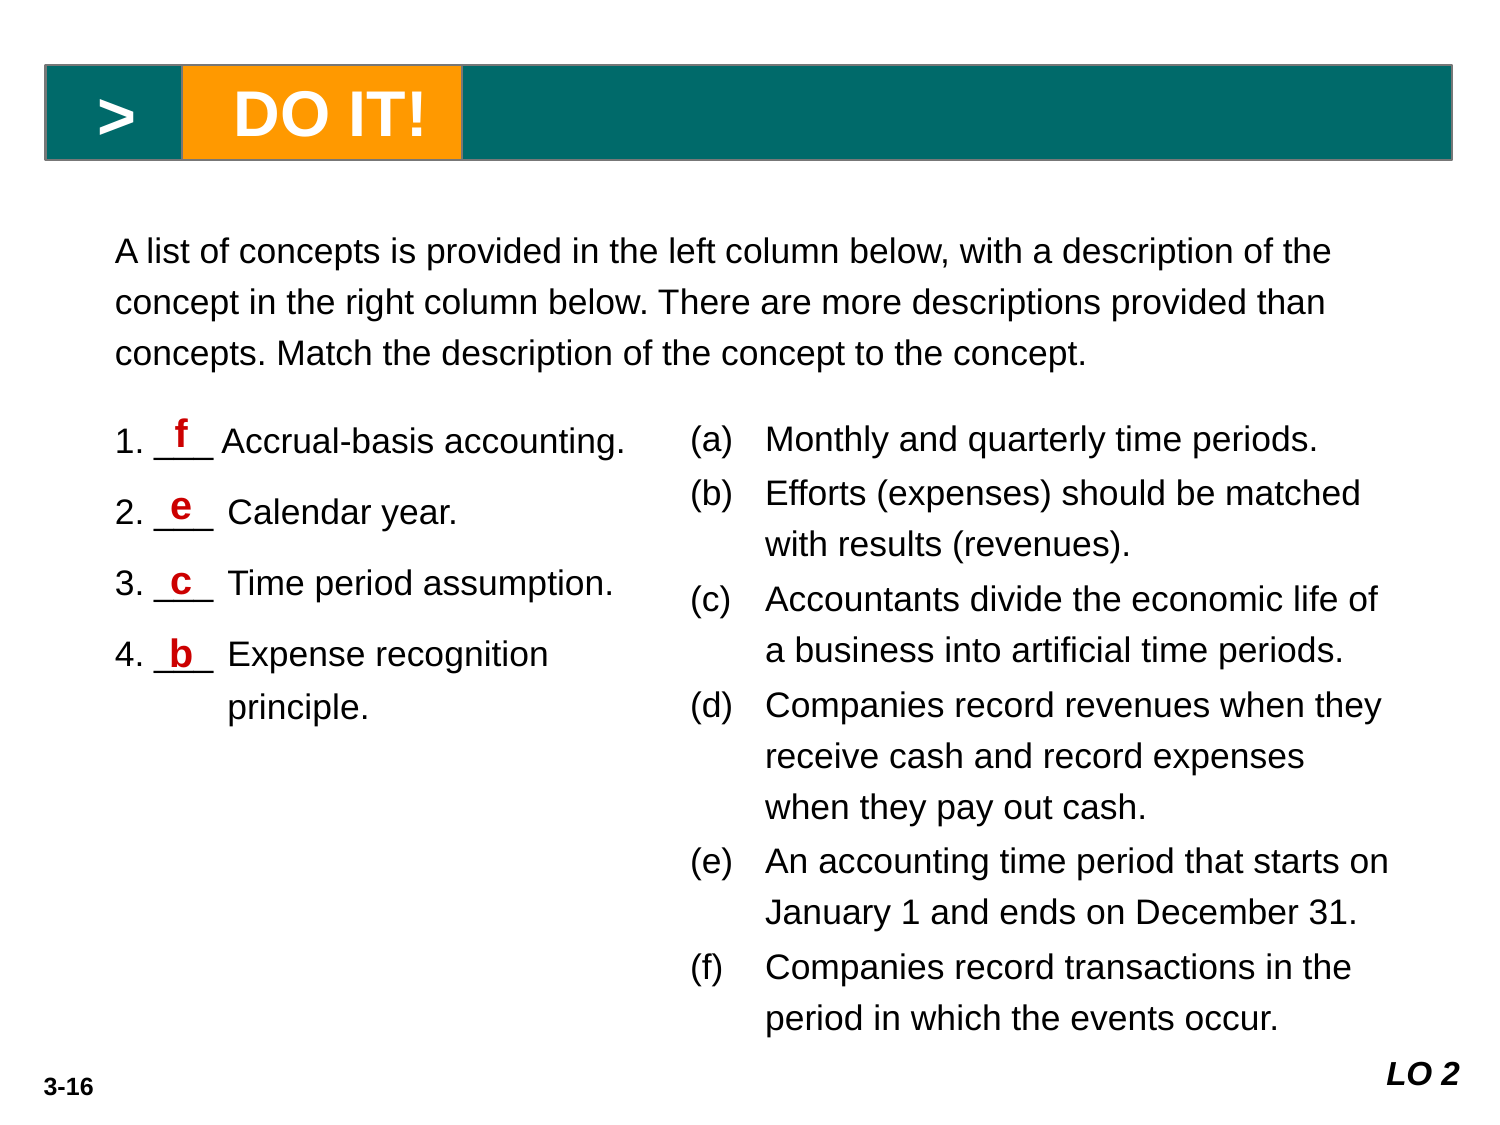

>
DO IT!
A list of concepts is provided in the left column below, with a description of the concept in the right column below. There are more descriptions provided than concepts. Match the description of the concept to the concept.
1. ___ Accrual-basis accounting.
2. ___	Calendar year.
3. ___	Time period assumption.
4. ___	Expense recognition principle.
f
Monthly and quarterly time periods.
Efforts (expenses) should be matched with results (revenues).
Accountants divide the economic life of a business into artificial time periods.
Companies record revenues when they receive cash and record expenses when they pay out cash.
An accounting time period that starts on January 1 and ends on December 31.
Companies record transactions in the period in which the events occur.
e

c
b

LO 2